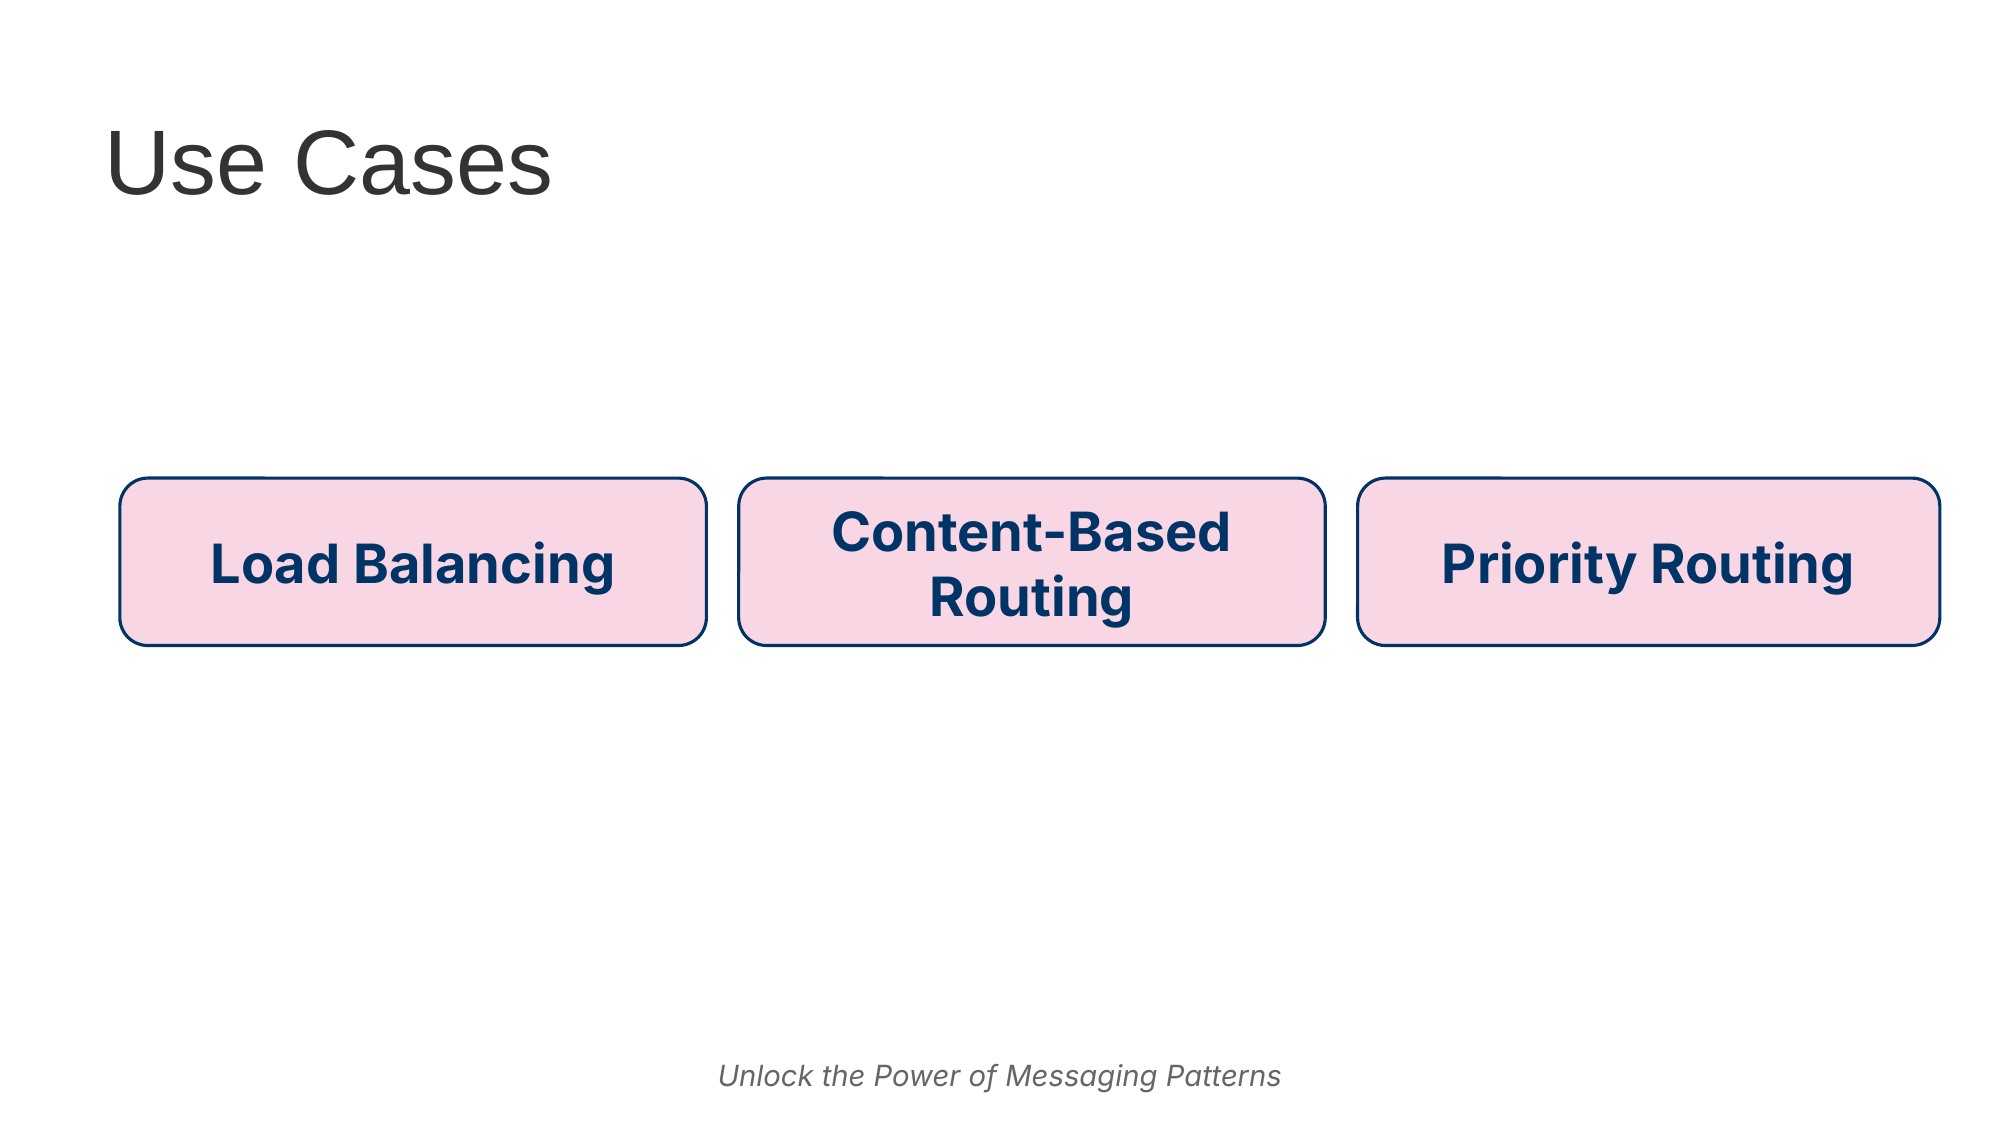

# Use Cases
Load Balancing
Content-Based Routing
Priority Routing